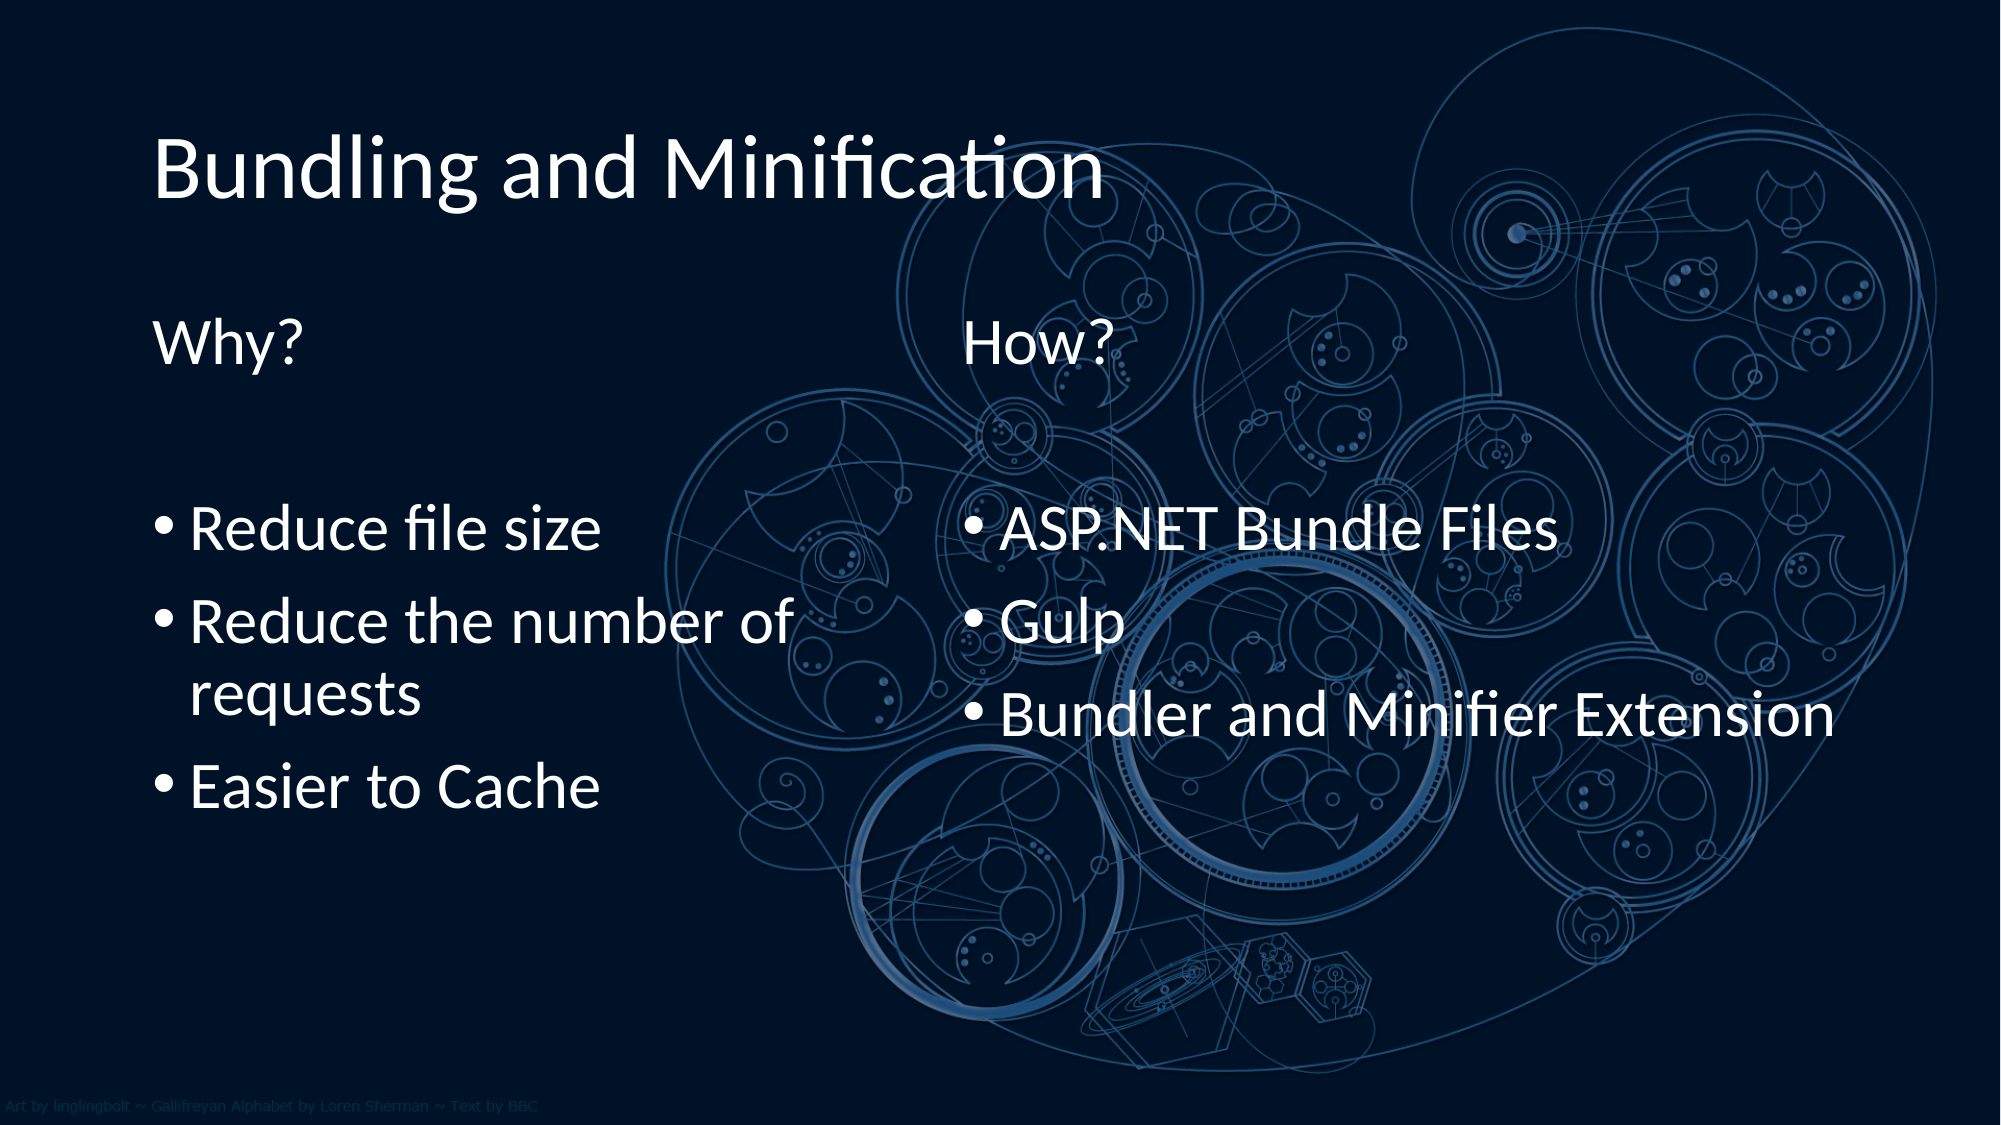

# Bundling and Minification
Why?

Reduce file size
Reduce the number of requests
Easier to Cache
How?

ASP.NET Bundle Files
Gulp
Bundler and Minifier Extension